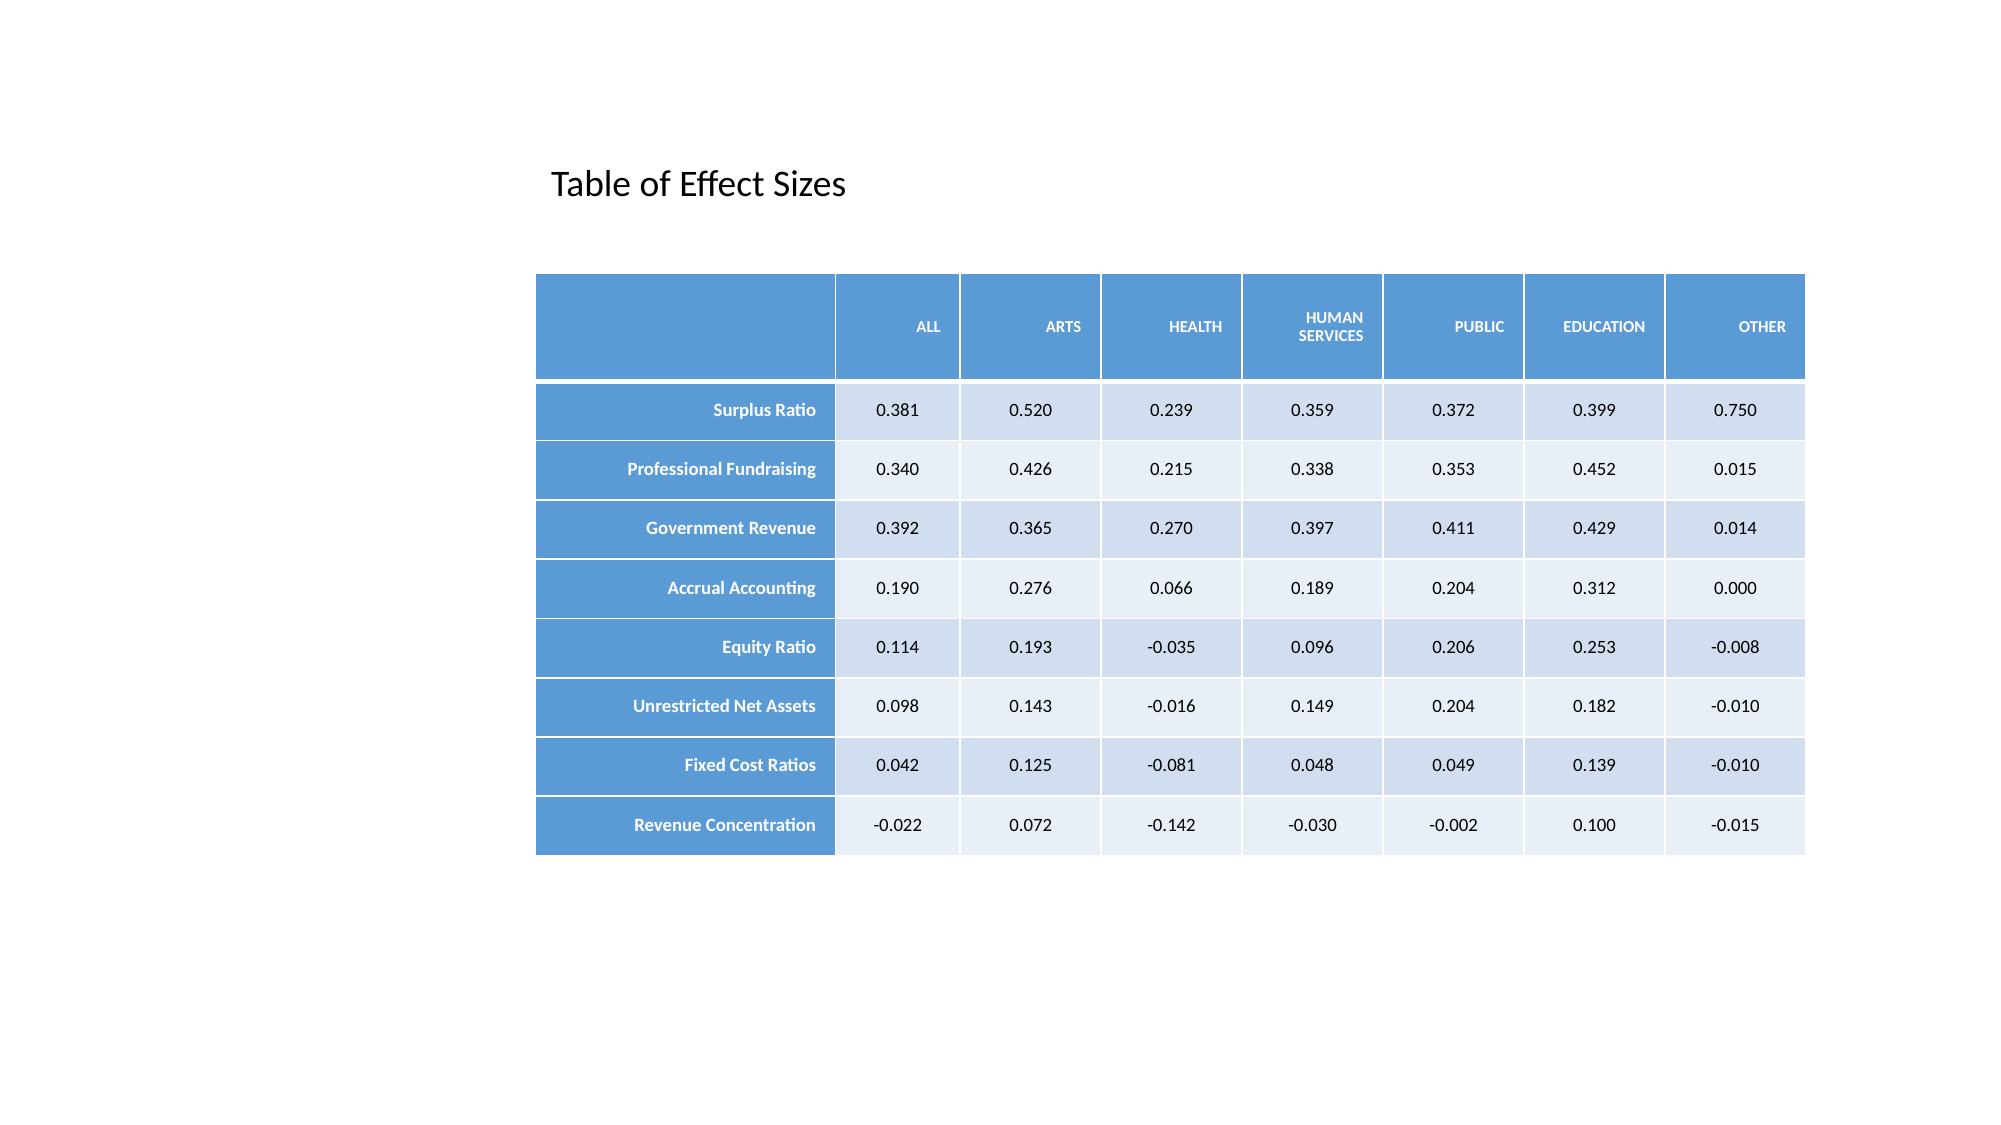

Table of Effect Sizes

|  | ALL | ARTS | HEALTH | HUMAN SERVICES | PUBLIC | EDUCATION | OTHER |
| --- | --- | --- | --- | --- | --- | --- | --- |
| Surplus Ratio | 0.381 | 0.520 | 0.239 | 0.359 | 0.372 | 0.399 | 0.750 |
| Professional Fundraising | 0.340 | 0.426 | 0.215 | 0.338 | 0.353 | 0.452 | 0.015 |
| Government Revenue | 0.392 | 0.365 | 0.270 | 0.397 | 0.411 | 0.429 | 0.014 |
| Accrual Accounting | 0.190 | 0.276 | 0.066 | 0.189 | 0.204 | 0.312 | 0.000 |
| Equity Ratio | 0.114 | 0.193 | -0.035 | 0.096 | 0.206 | 0.253 | -0.008 |
| Unrestricted Net Assets | 0.098 | 0.143 | -0.016 | 0.149 | 0.204 | 0.182 | -0.010 |
| Fixed Cost Ratios | 0.042 | 0.125 | -0.081 | 0.048 | 0.049 | 0.139 | -0.010 |
| Revenue Concentration | -0.022 | 0.072 | -0.142 | -0.030 | -0.002 | 0.100 | -0.015 |